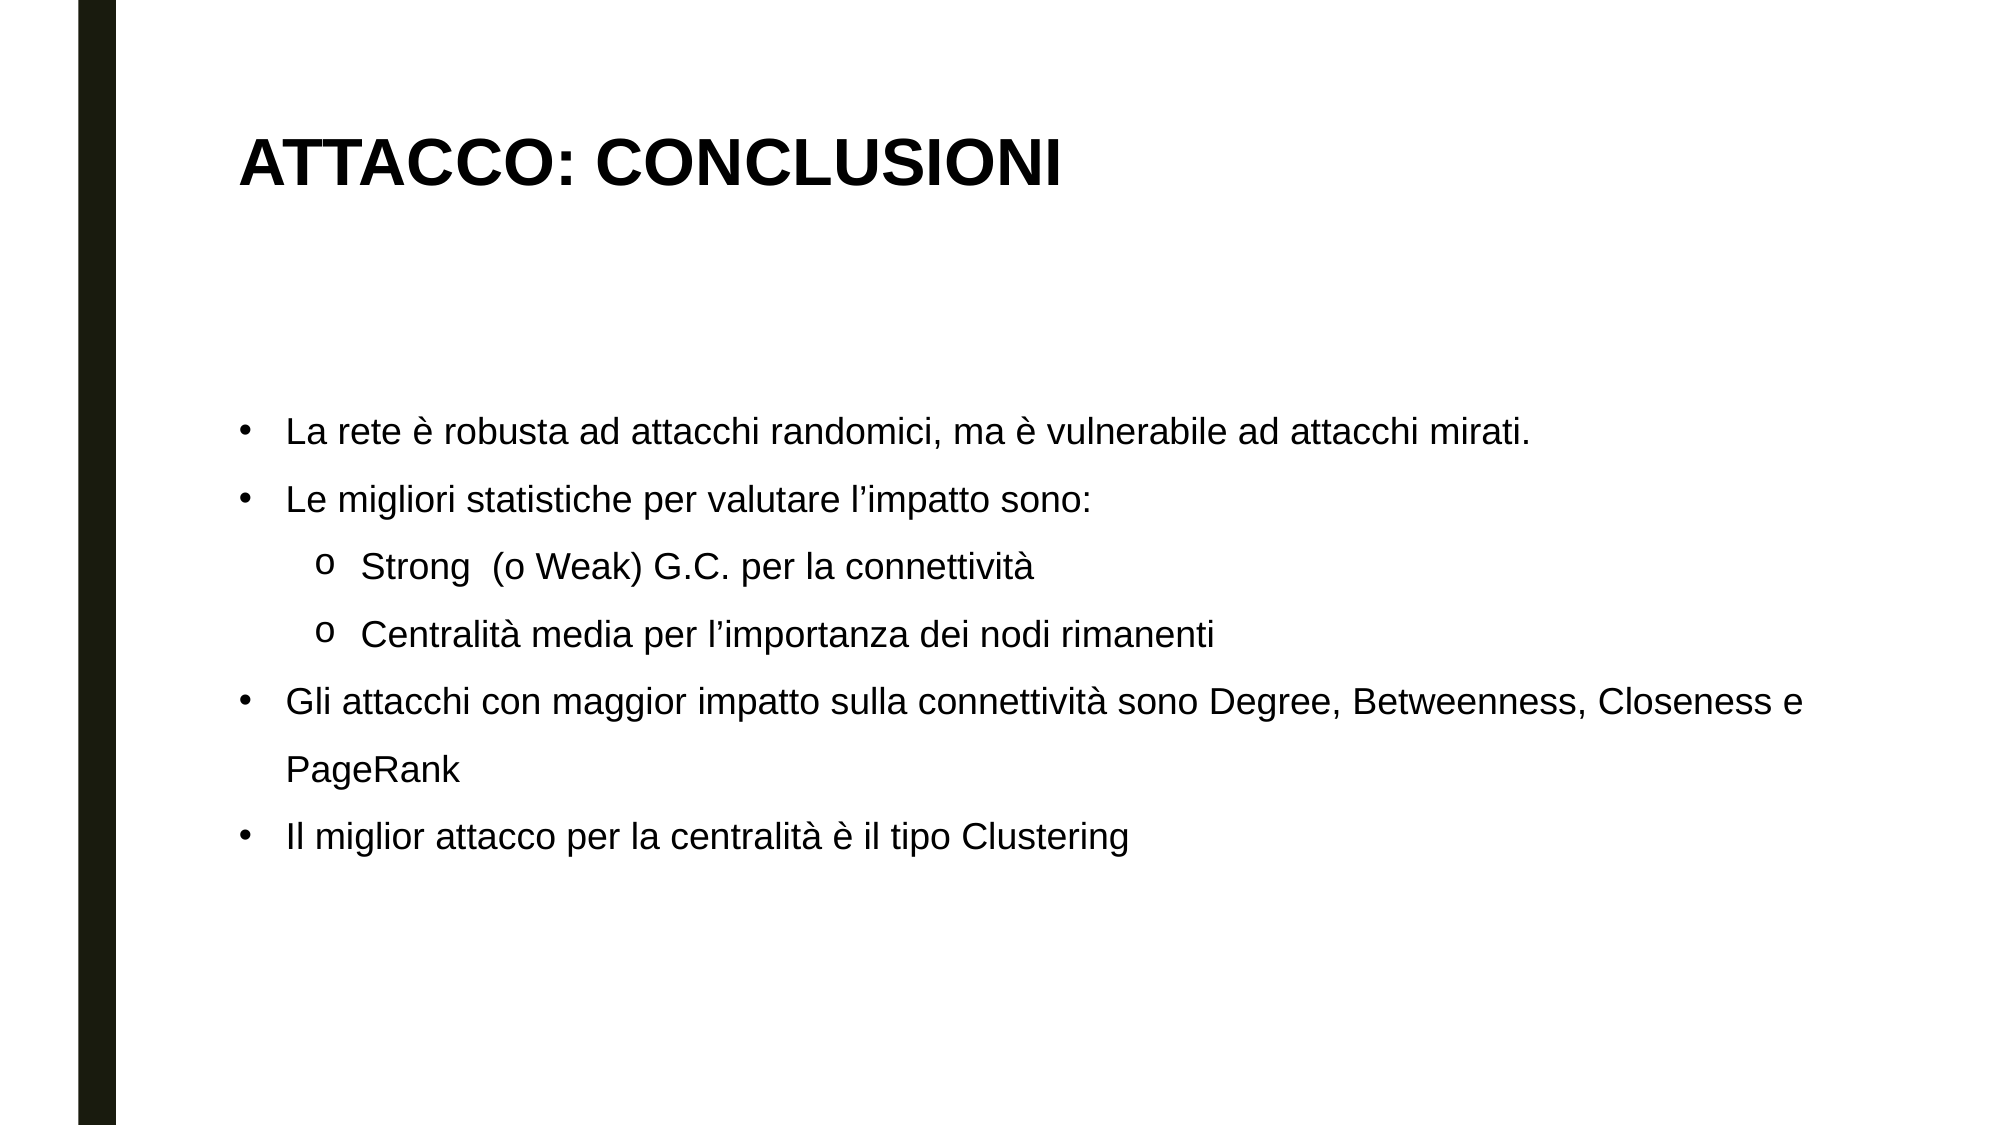

# Attacco: Conclusioni
La rete è robusta ad attacchi randomici, ma è vulnerabile ad attacchi mirati.
Le migliori statistiche per valutare l’impatto sono:
Strong  (o Weak) G.C. per la connettività
Centralità media per l’importanza dei nodi rimanenti
Gli attacchi con maggior impatto sulla connettività sono Degree, Betweenness, Closeness e PageRank
Il miglior attacco per la centralità è il tipo Clustering